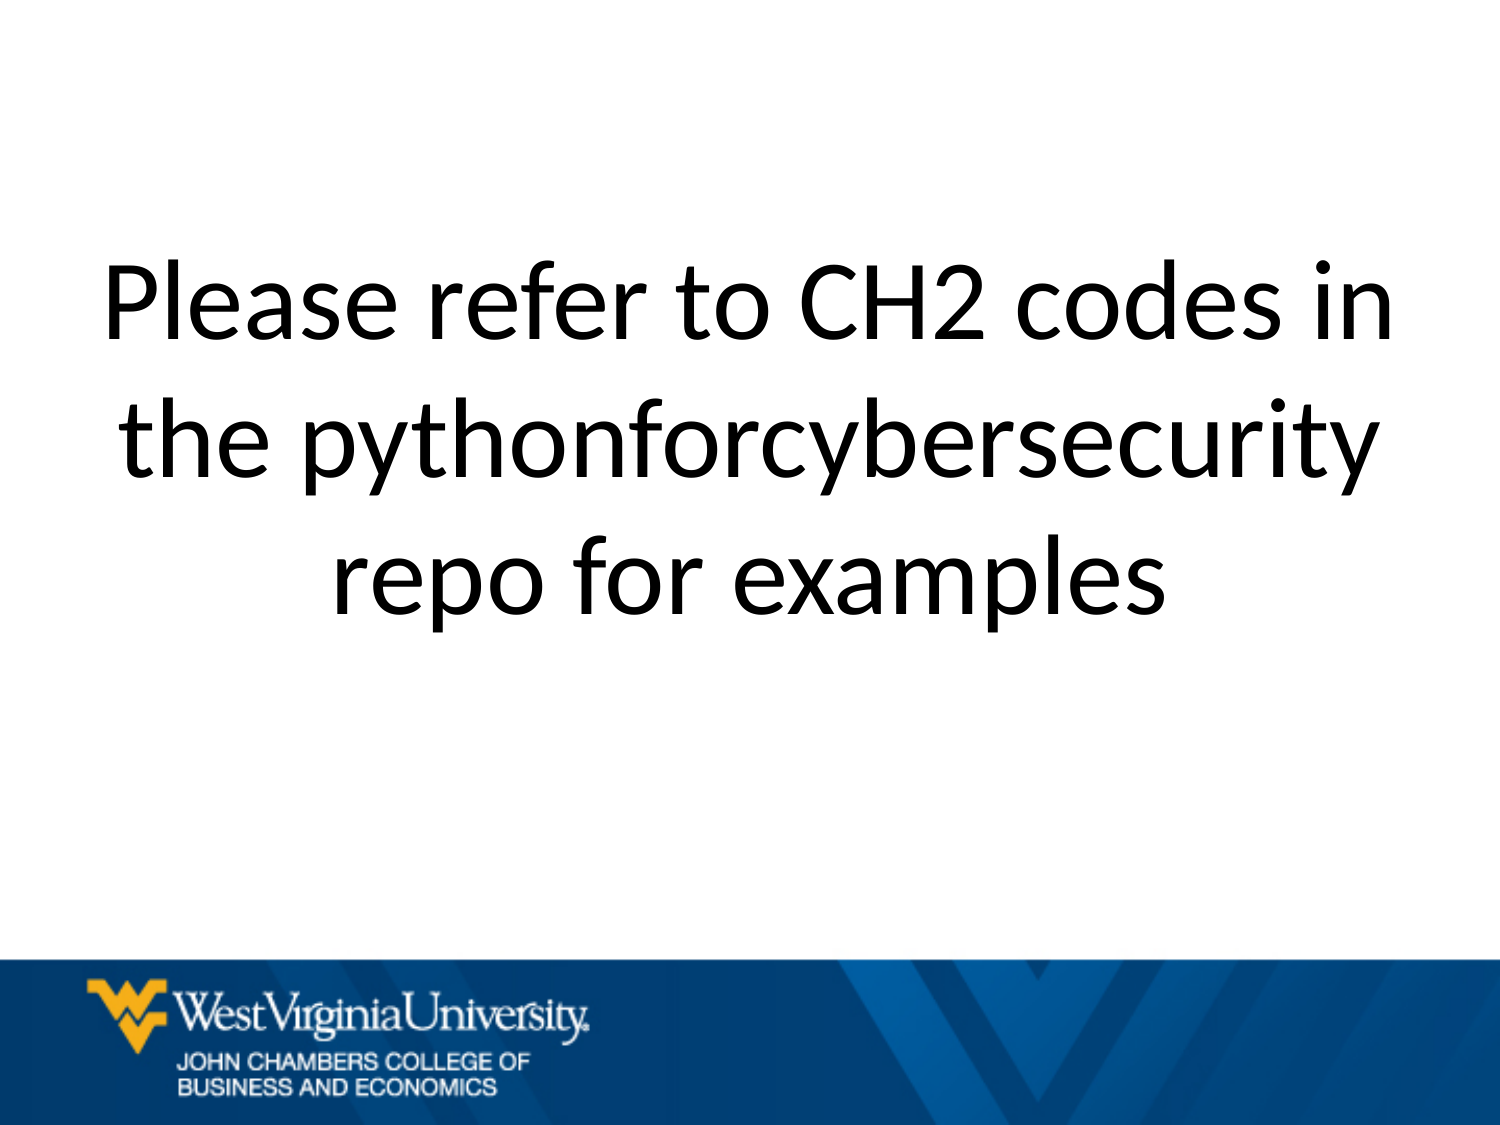

# Please refer to CH2 codes in the pythonforcybersecurity repo for examples